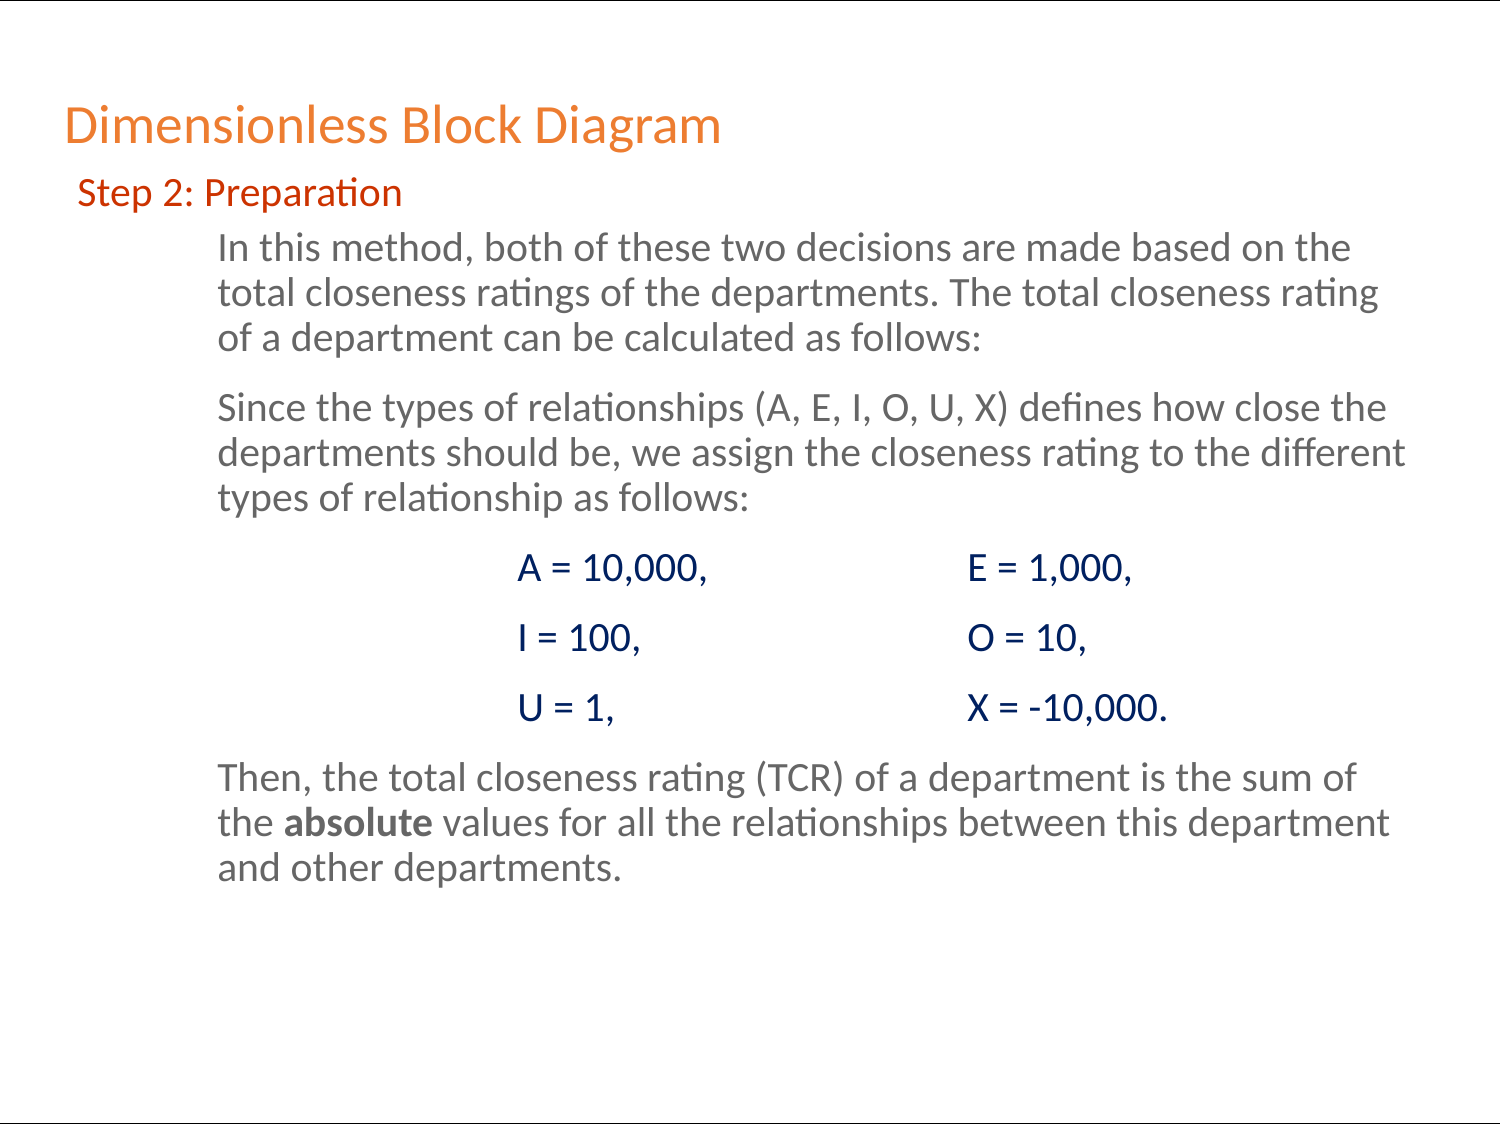

# Dimensionless Block Diagram
Step 2: Preparation
In this method, both of these two decisions are made based on the total closeness ratings of the departments. The total closeness rating of a department can be calculated as follows:
Since the types of relationships (A, E, I, O, U, X) defines how close the departments should be, we assign the closeness rating to the different types of relationship as follows:
		A = 10,000,		E = 1,000,
		I = 100,			O = 10,
		U = 1,			X = -10,000.
Then, the total closeness rating (TCR) of a department is the sum of the absolute values for all the relationships between this department and other departments.